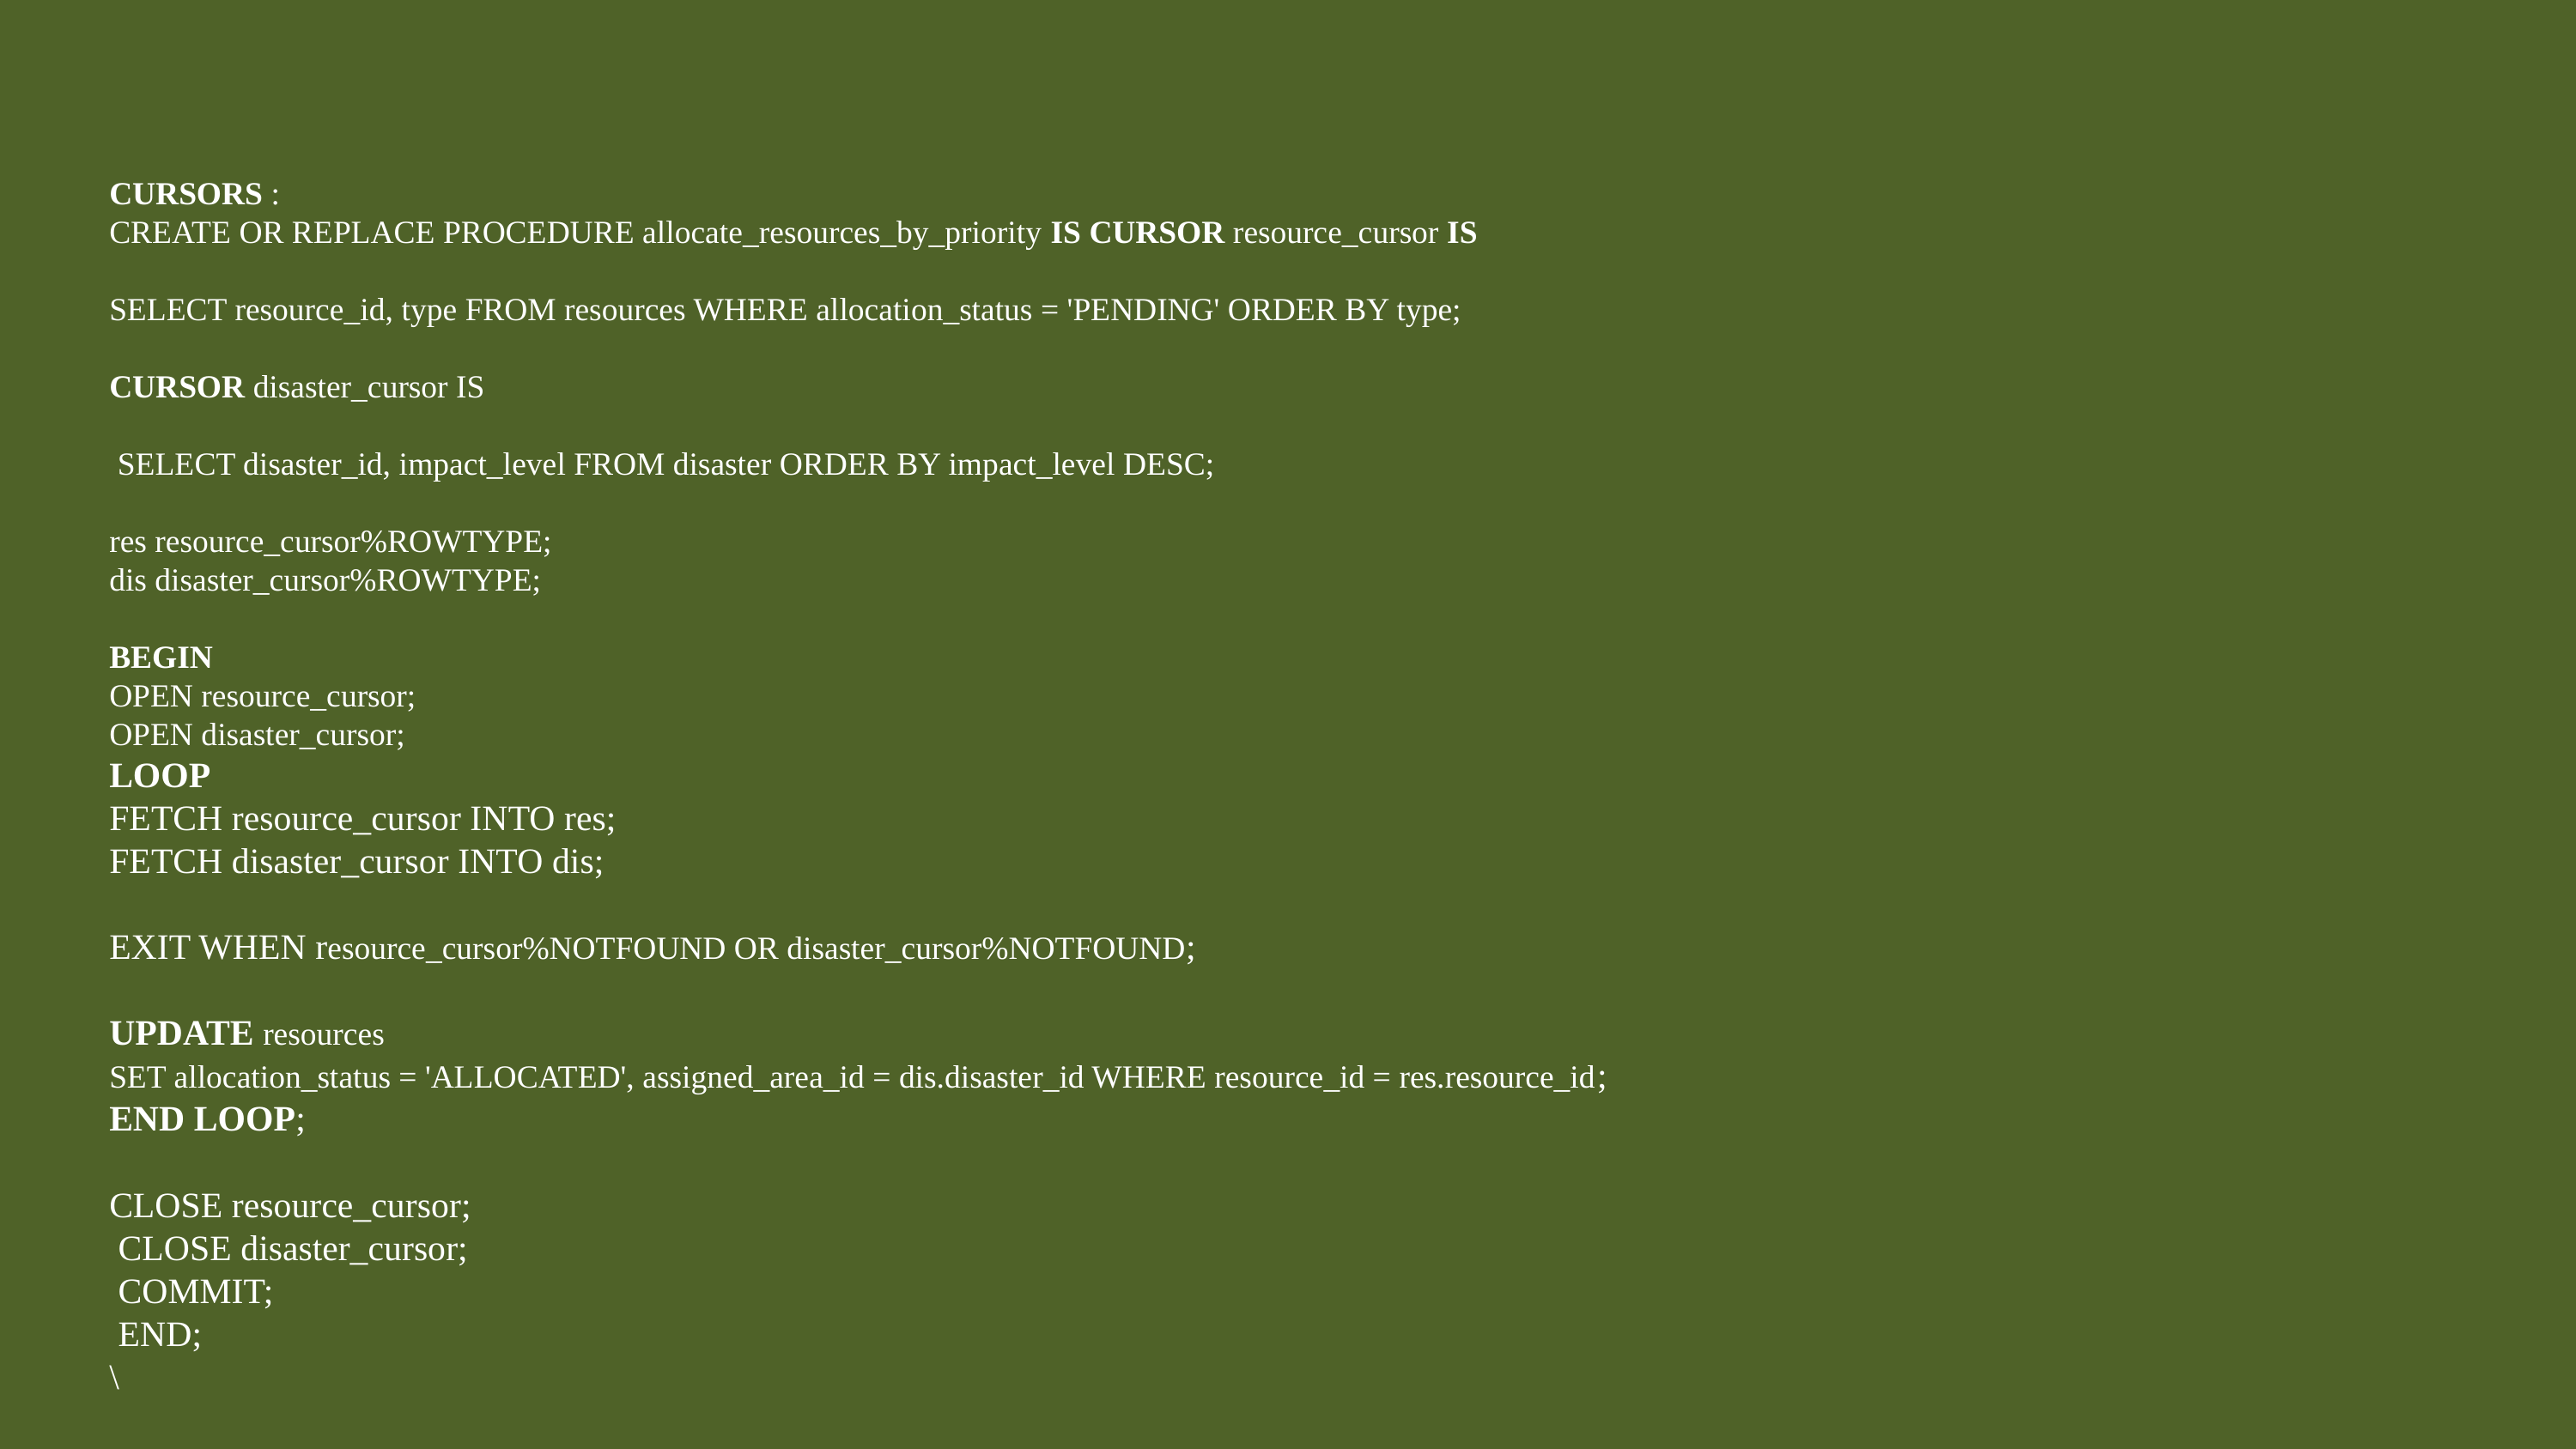

CURSORS :
CREATE OR REPLACE PROCEDURE allocate_resources_by_priority IS CURSOR resource_cursor IS

SELECT resource_id, type FROM resources WHERE allocation_status = 'PENDING' ORDER BY type;

CURSOR disaster_cursor IS

 SELECT disaster_id, impact_level FROM disaster ORDER BY impact_level DESC;

res resource_cursor%ROWTYPE;
dis disaster_cursor%ROWTYPE;

BEGIN
OPEN resource_cursor;
OPEN disaster_cursor;
LOOP
FETCH resource_cursor INTO res;
FETCH disaster_cursor INTO dis;

EXIT WHEN resource_cursor%NOTFOUND OR disaster_cursor%NOTFOUND;

UPDATE resources
SET allocation_status = 'ALLOCATED', assigned_area_id = dis.disaster_id WHERE resource_id = res.resource_id;
END LOOP;

CLOSE resource_cursor;
 CLOSE disaster_cursor;
 COMMIT;
 END;
\